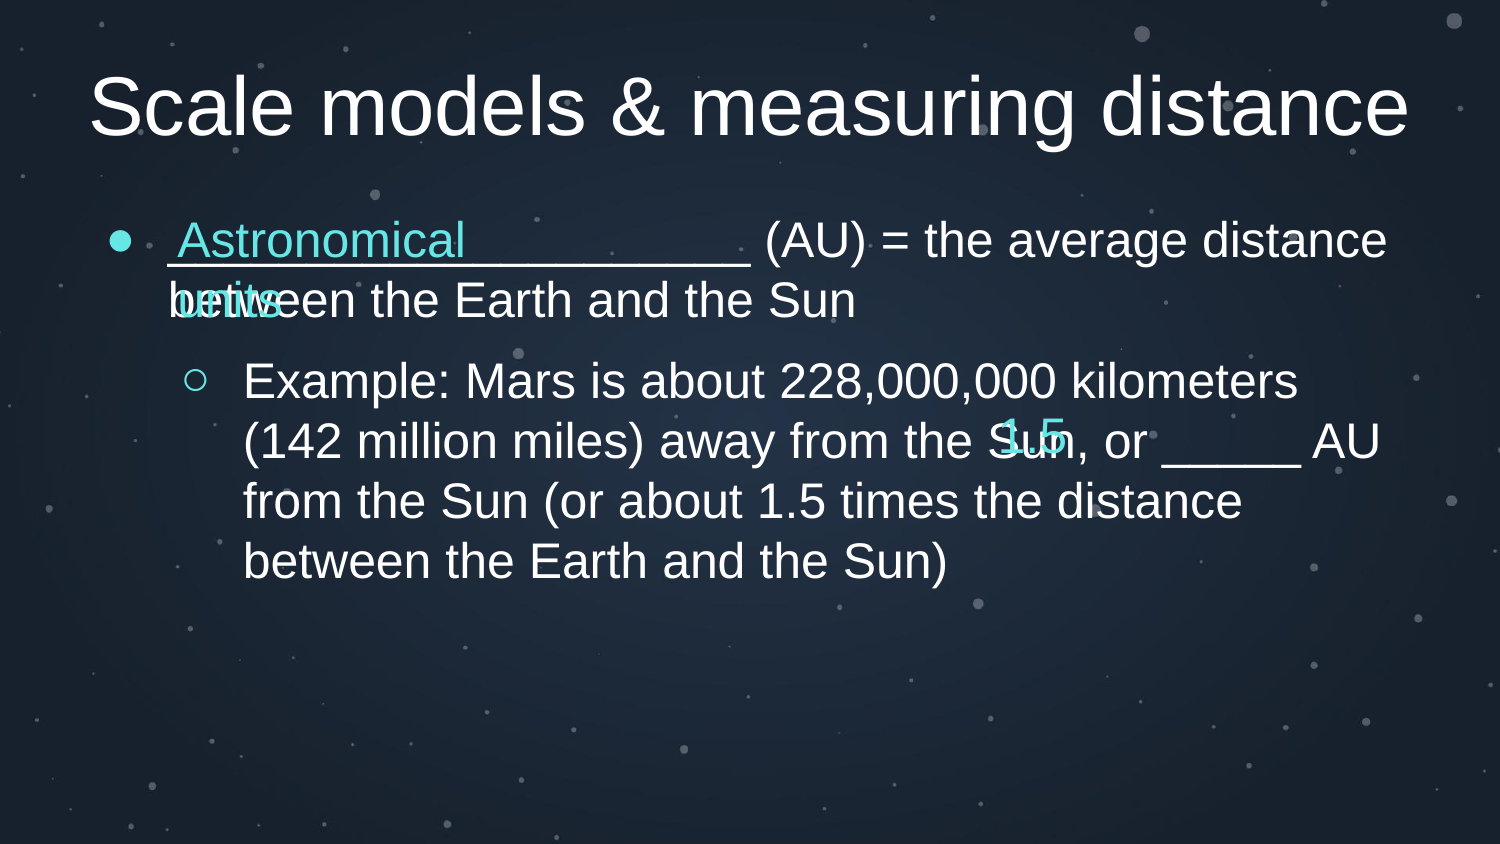

# Scale models & measuring distance
_____________________ (AU) = the average distance between the Earth and the Sun
Example: Mars is about 228,000,000 kilometers (142 million miles) away from the Sun, or _____ AU from the Sun (or about 1.5 times the distance between the Earth and the Sun)
Astronomical units
1.5